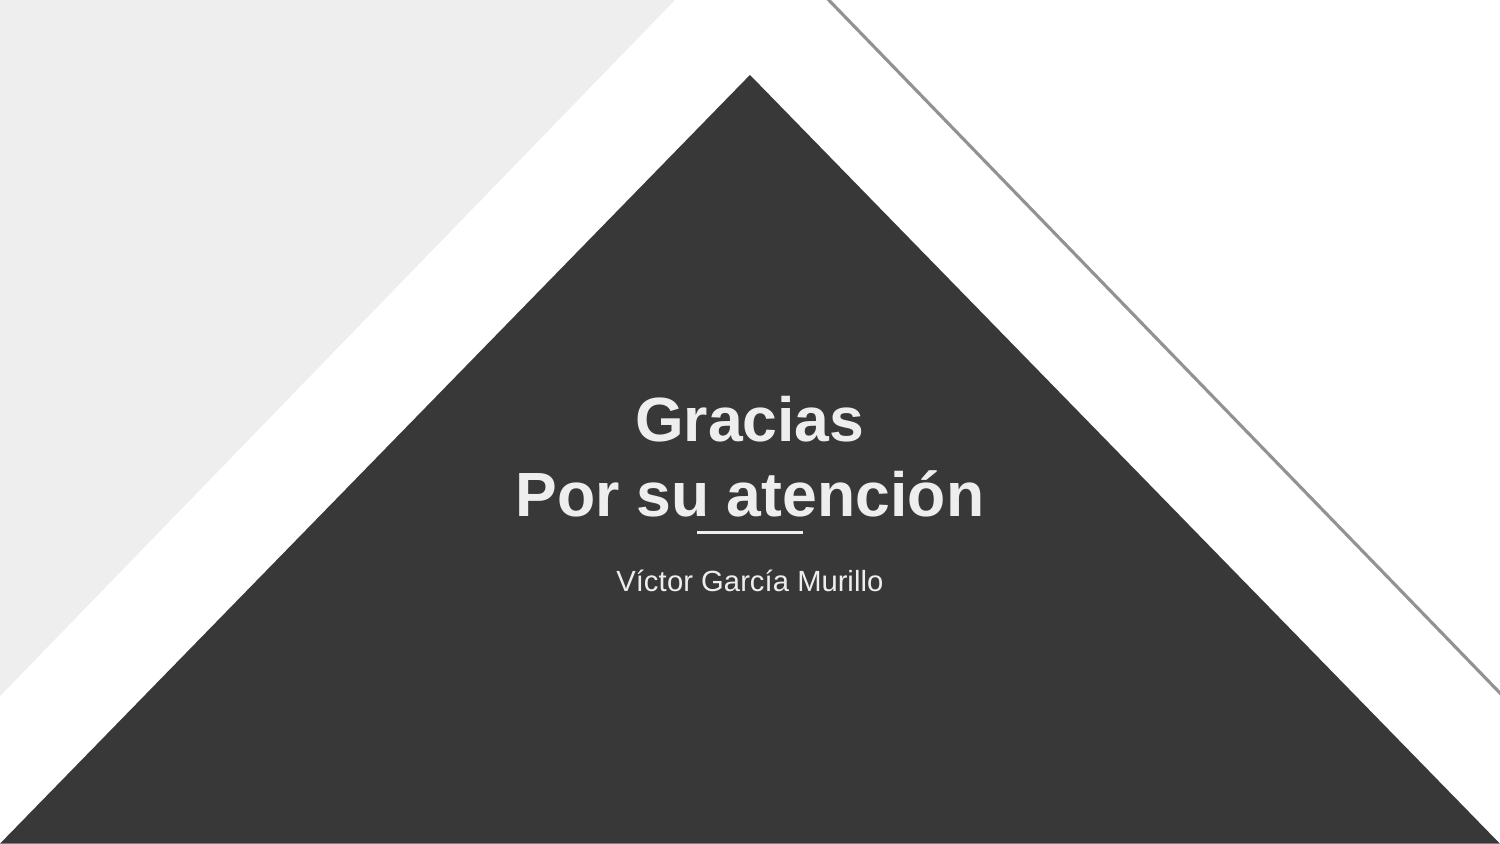

# Gracias Por su atención
Víctor García Murillo